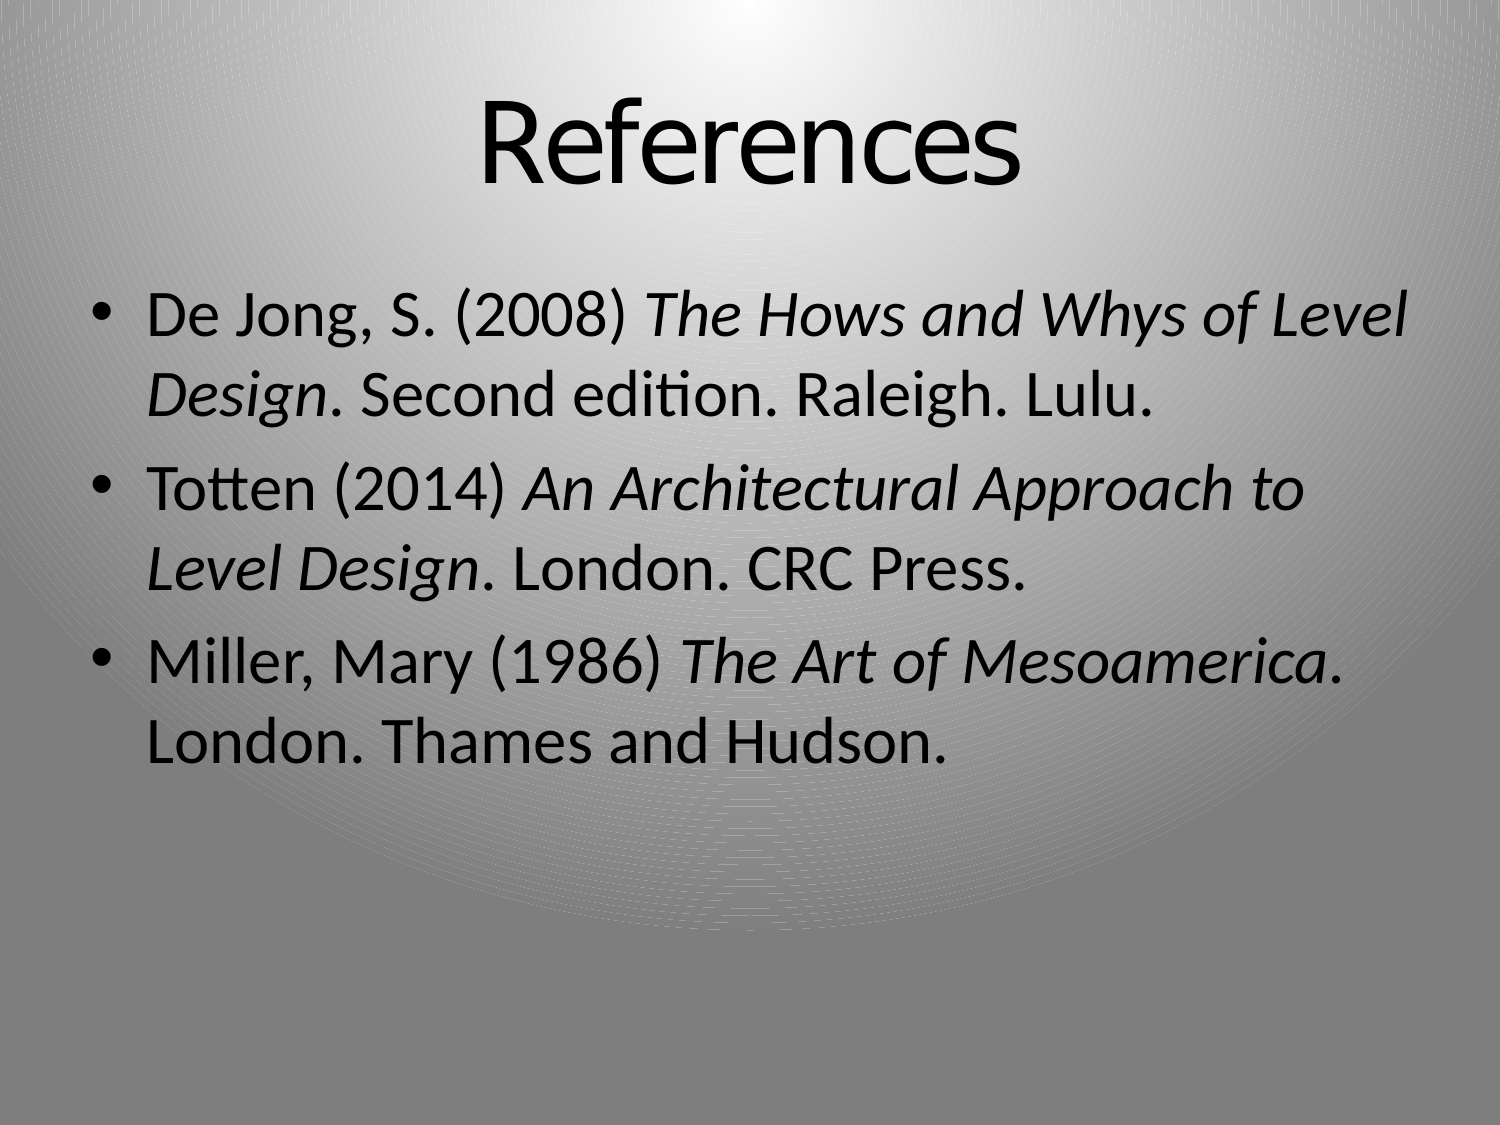

# References
De Jong, S. (2008) The Hows and Whys of Level Design. Second edition. Raleigh. Lulu.
Totten (2014) An Architectural Approach to Level Design. London. CRC Press.
Miller, Mary (1986) The Art of Mesoamerica. London. Thames and Hudson.